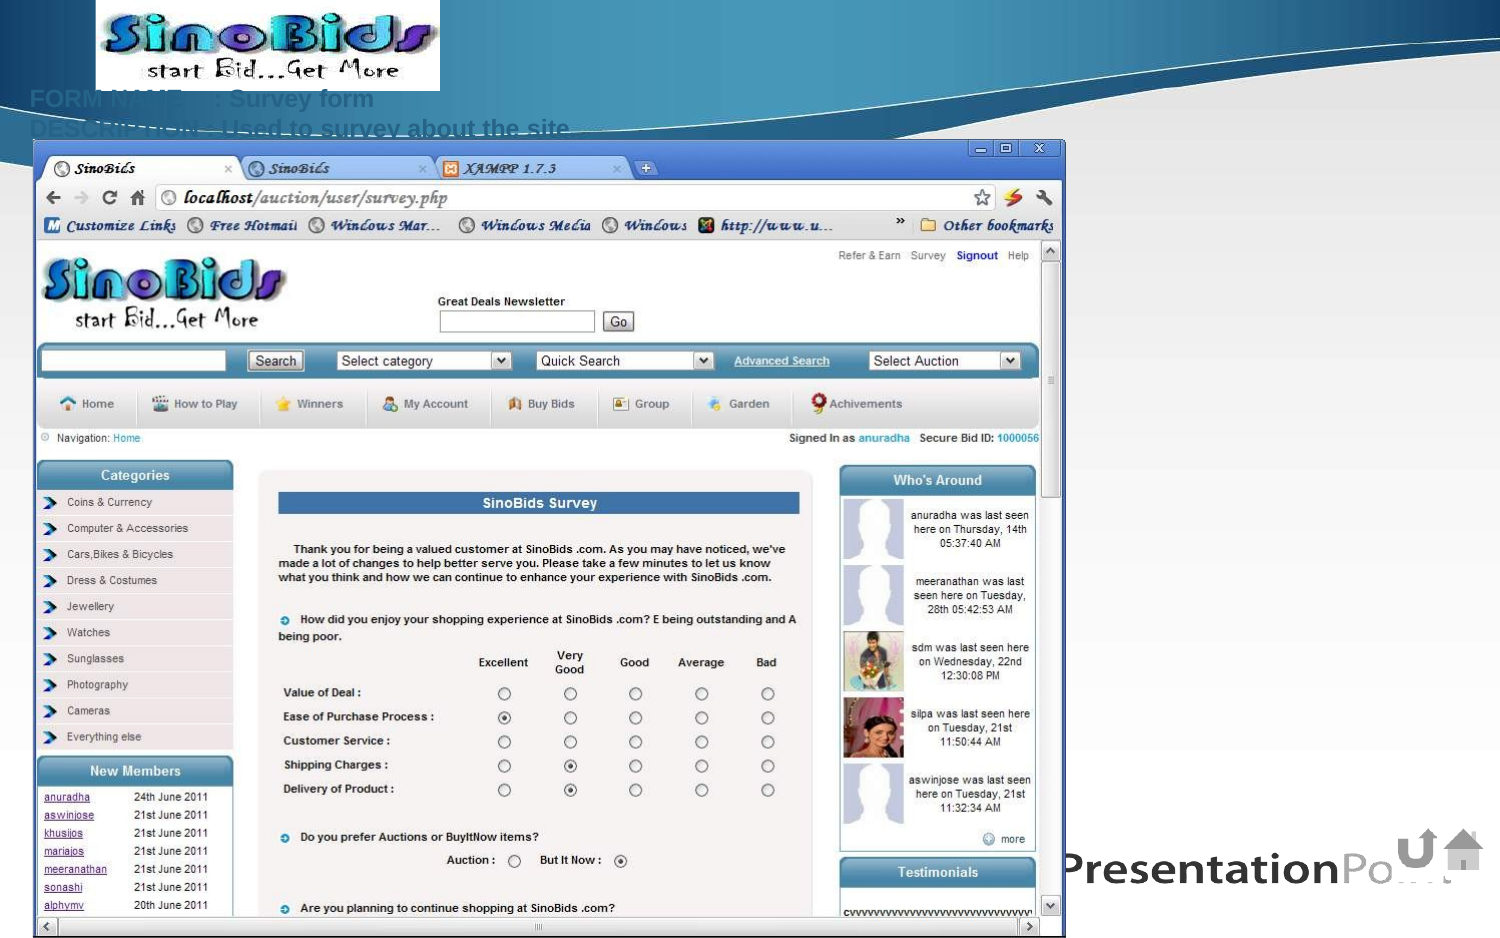

FORM NAME	: Survey form
DESCRIPTION : Used to survey about the site.